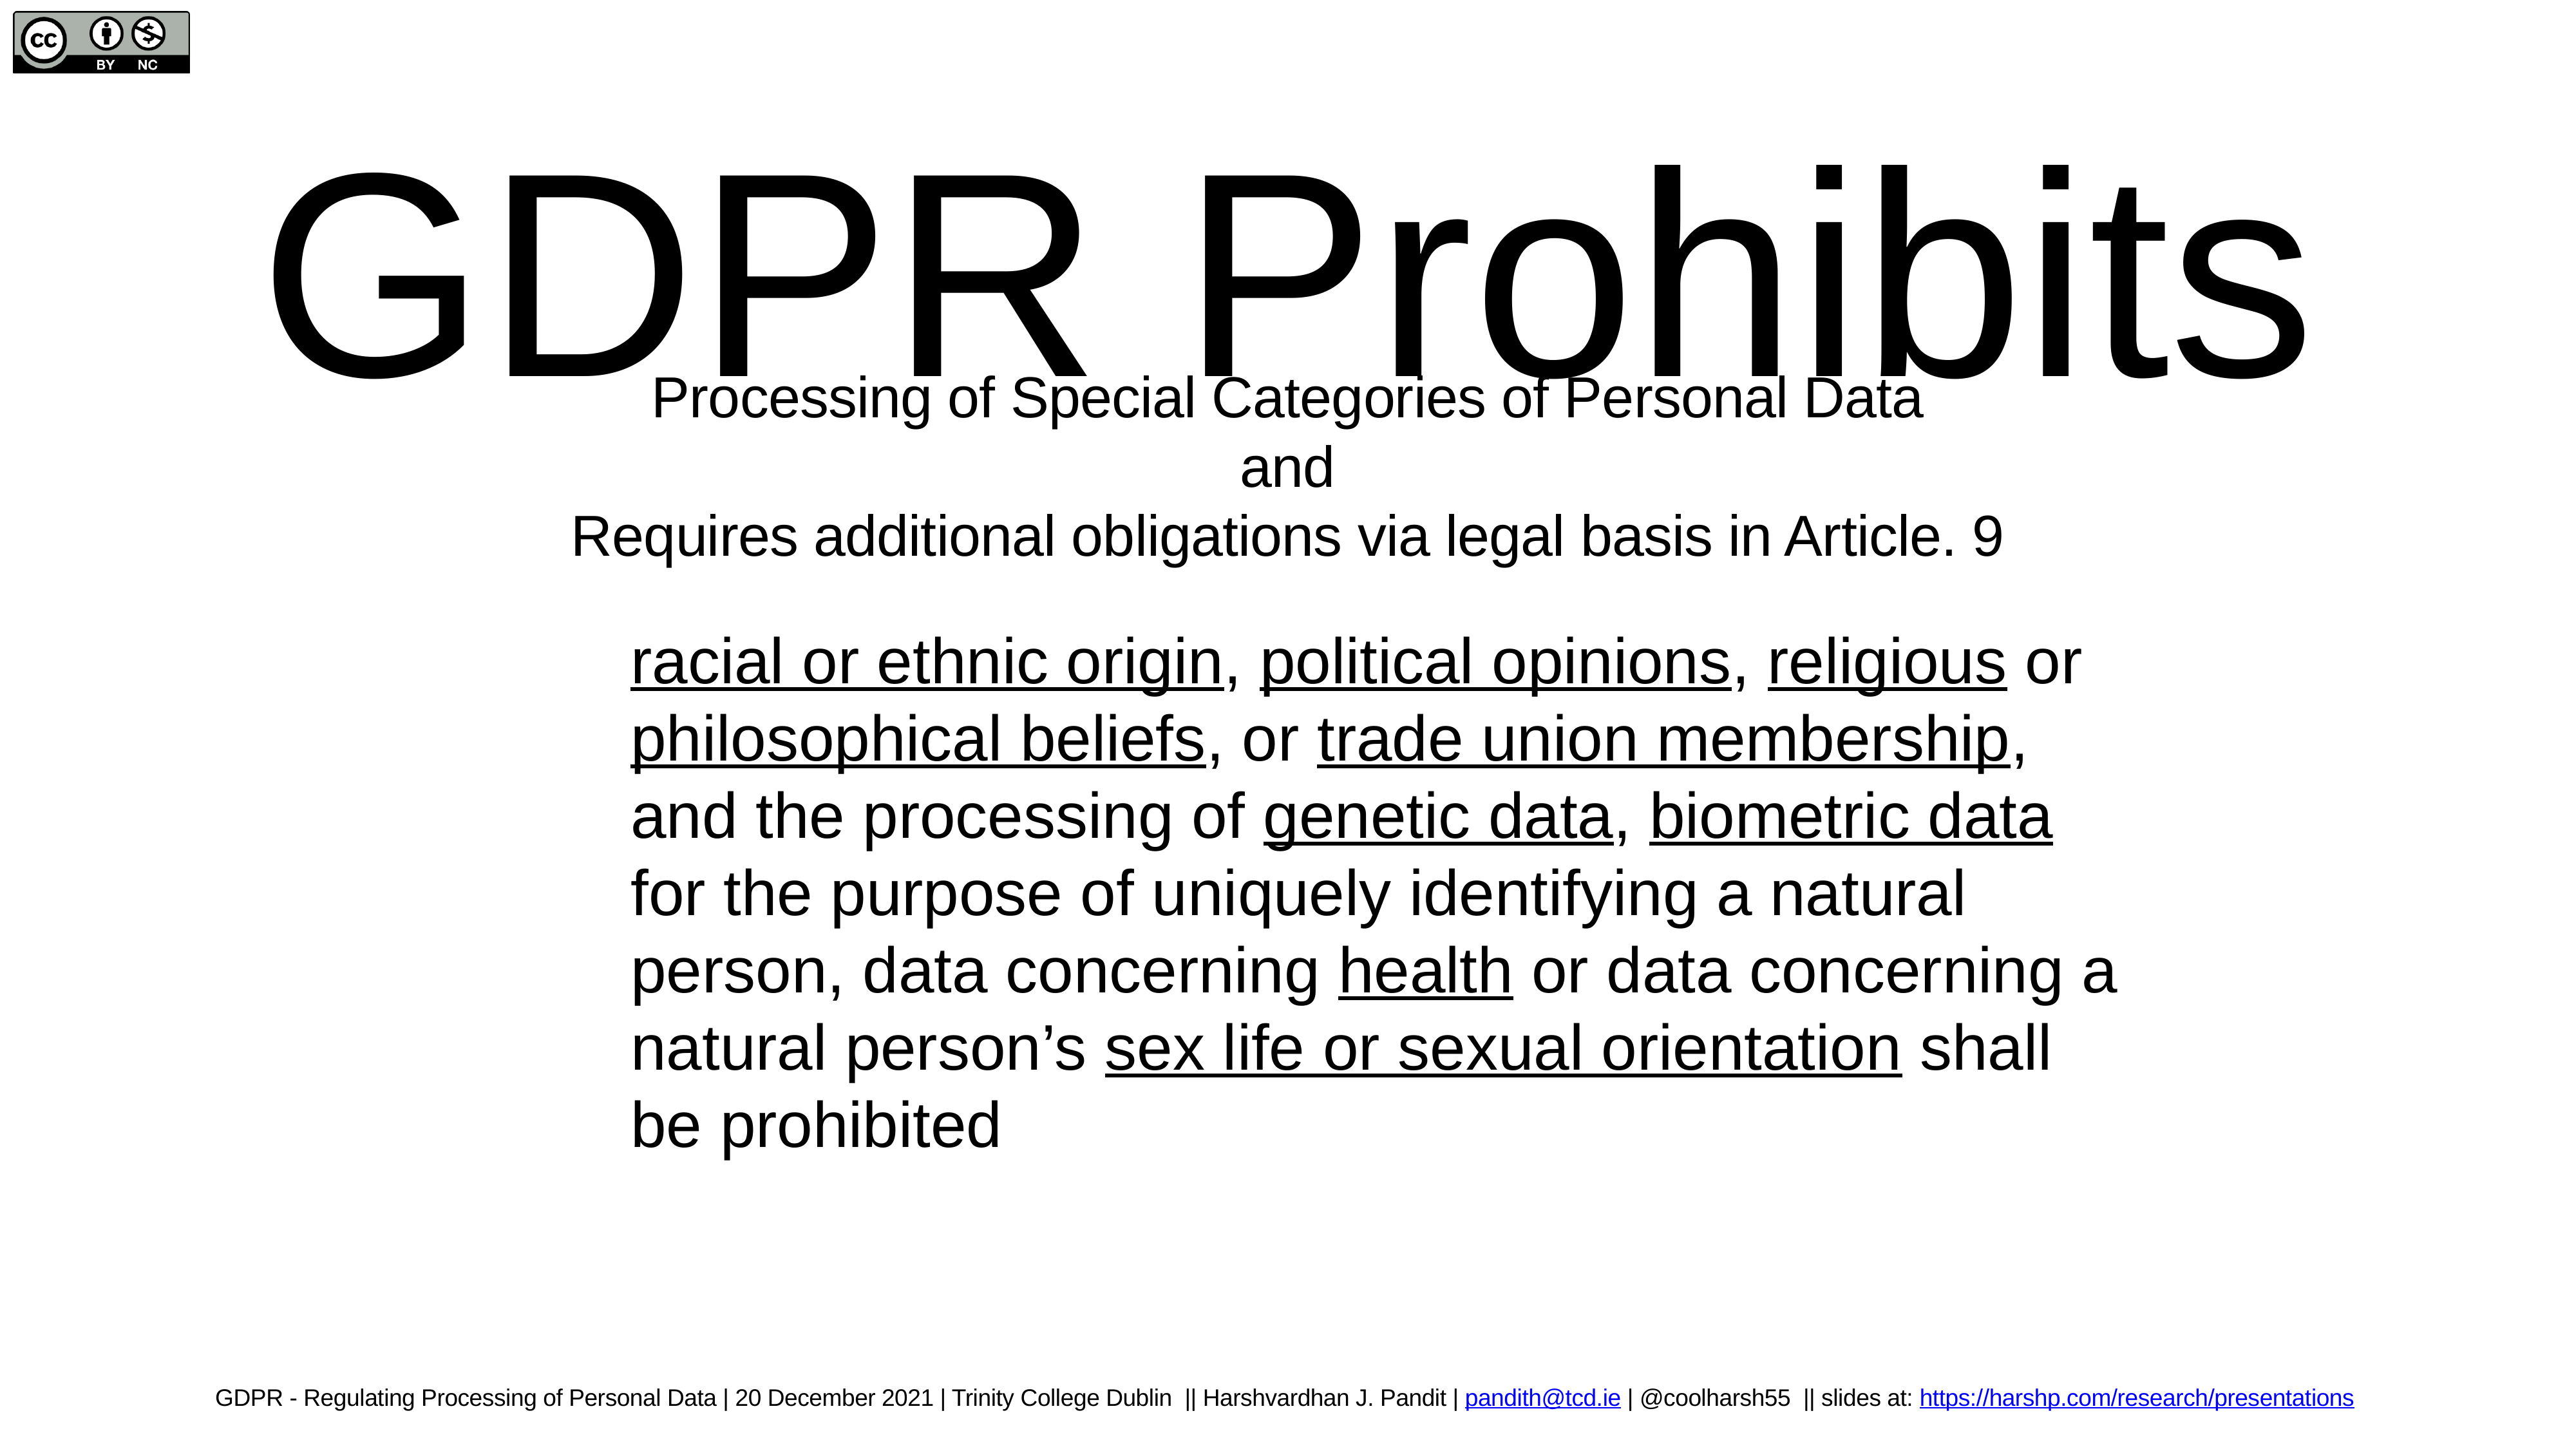

GDPR Prohibits
Processing of Special Categories of Personal Data
and
Requires additional obligations via legal basis in Article. 9
racial or ethnic origin, political opinions, religious or philosophical beliefs, or trade union membership, and the processing of genetic data, biometric data for the purpose of uniquely identifying a natural person, data concerning health or data concerning a natural person’s sex life or sexual orientation shall be prohibited
11